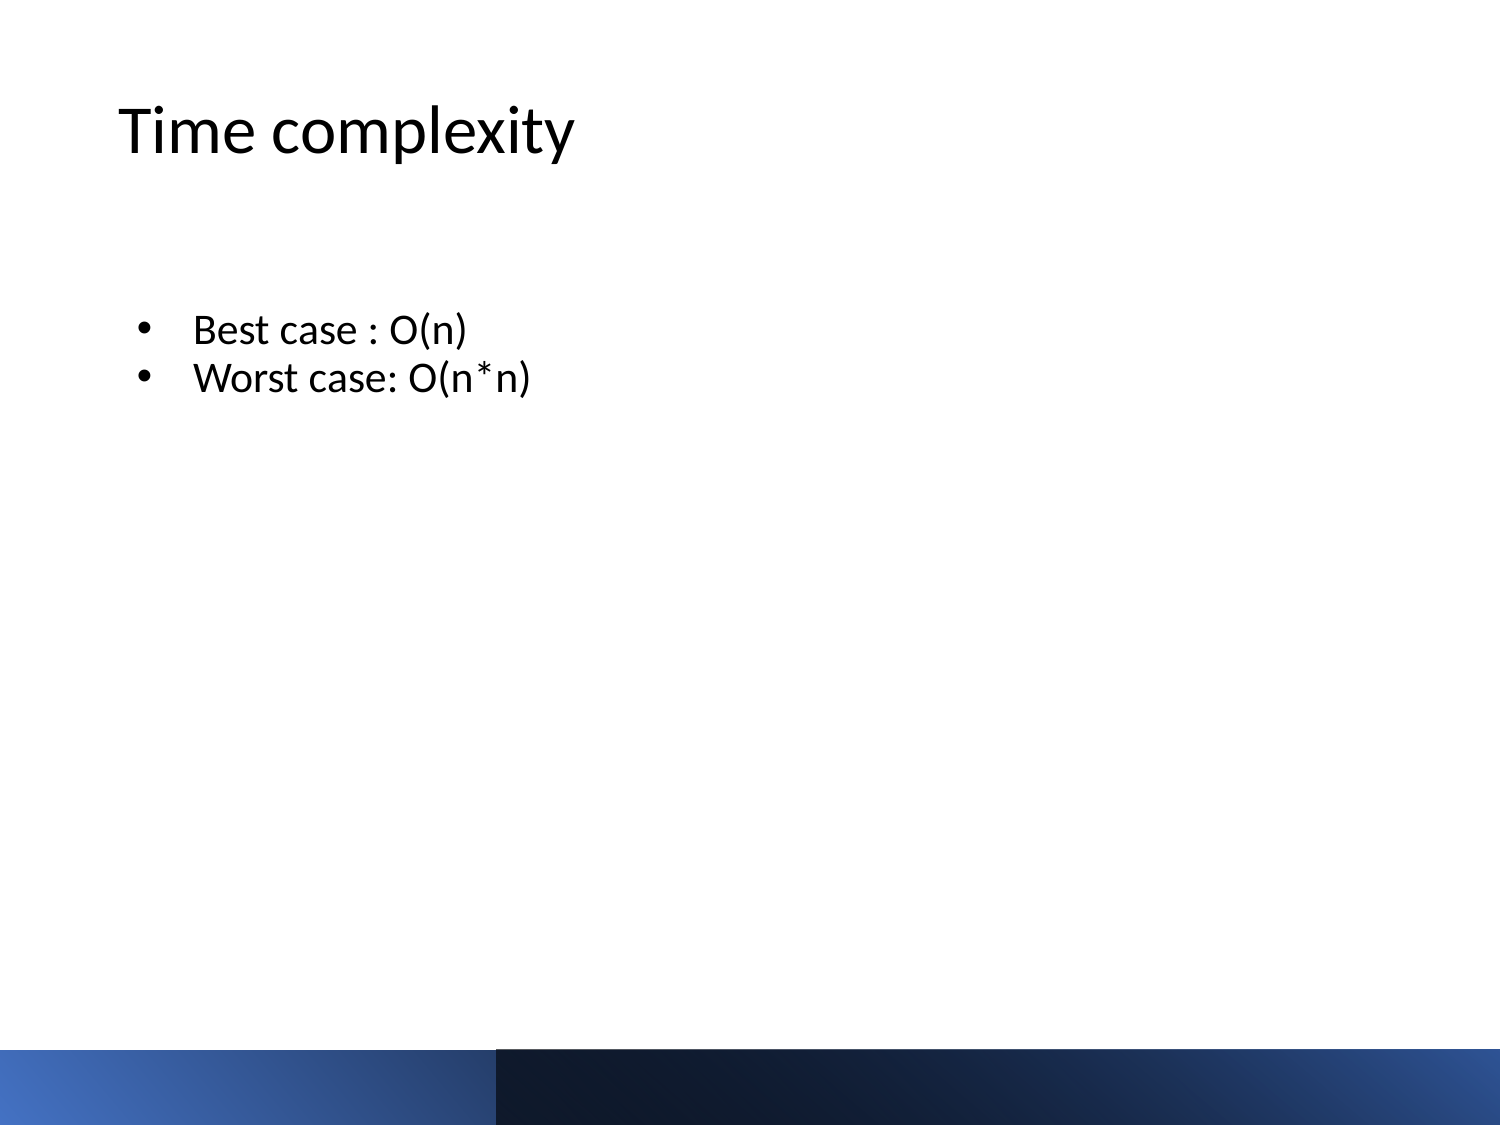

Time complexity
Best case : O(n)
Worst case: O(n*n)
# Time complexity

Best case : O(n)
Worst case: O(n*n)